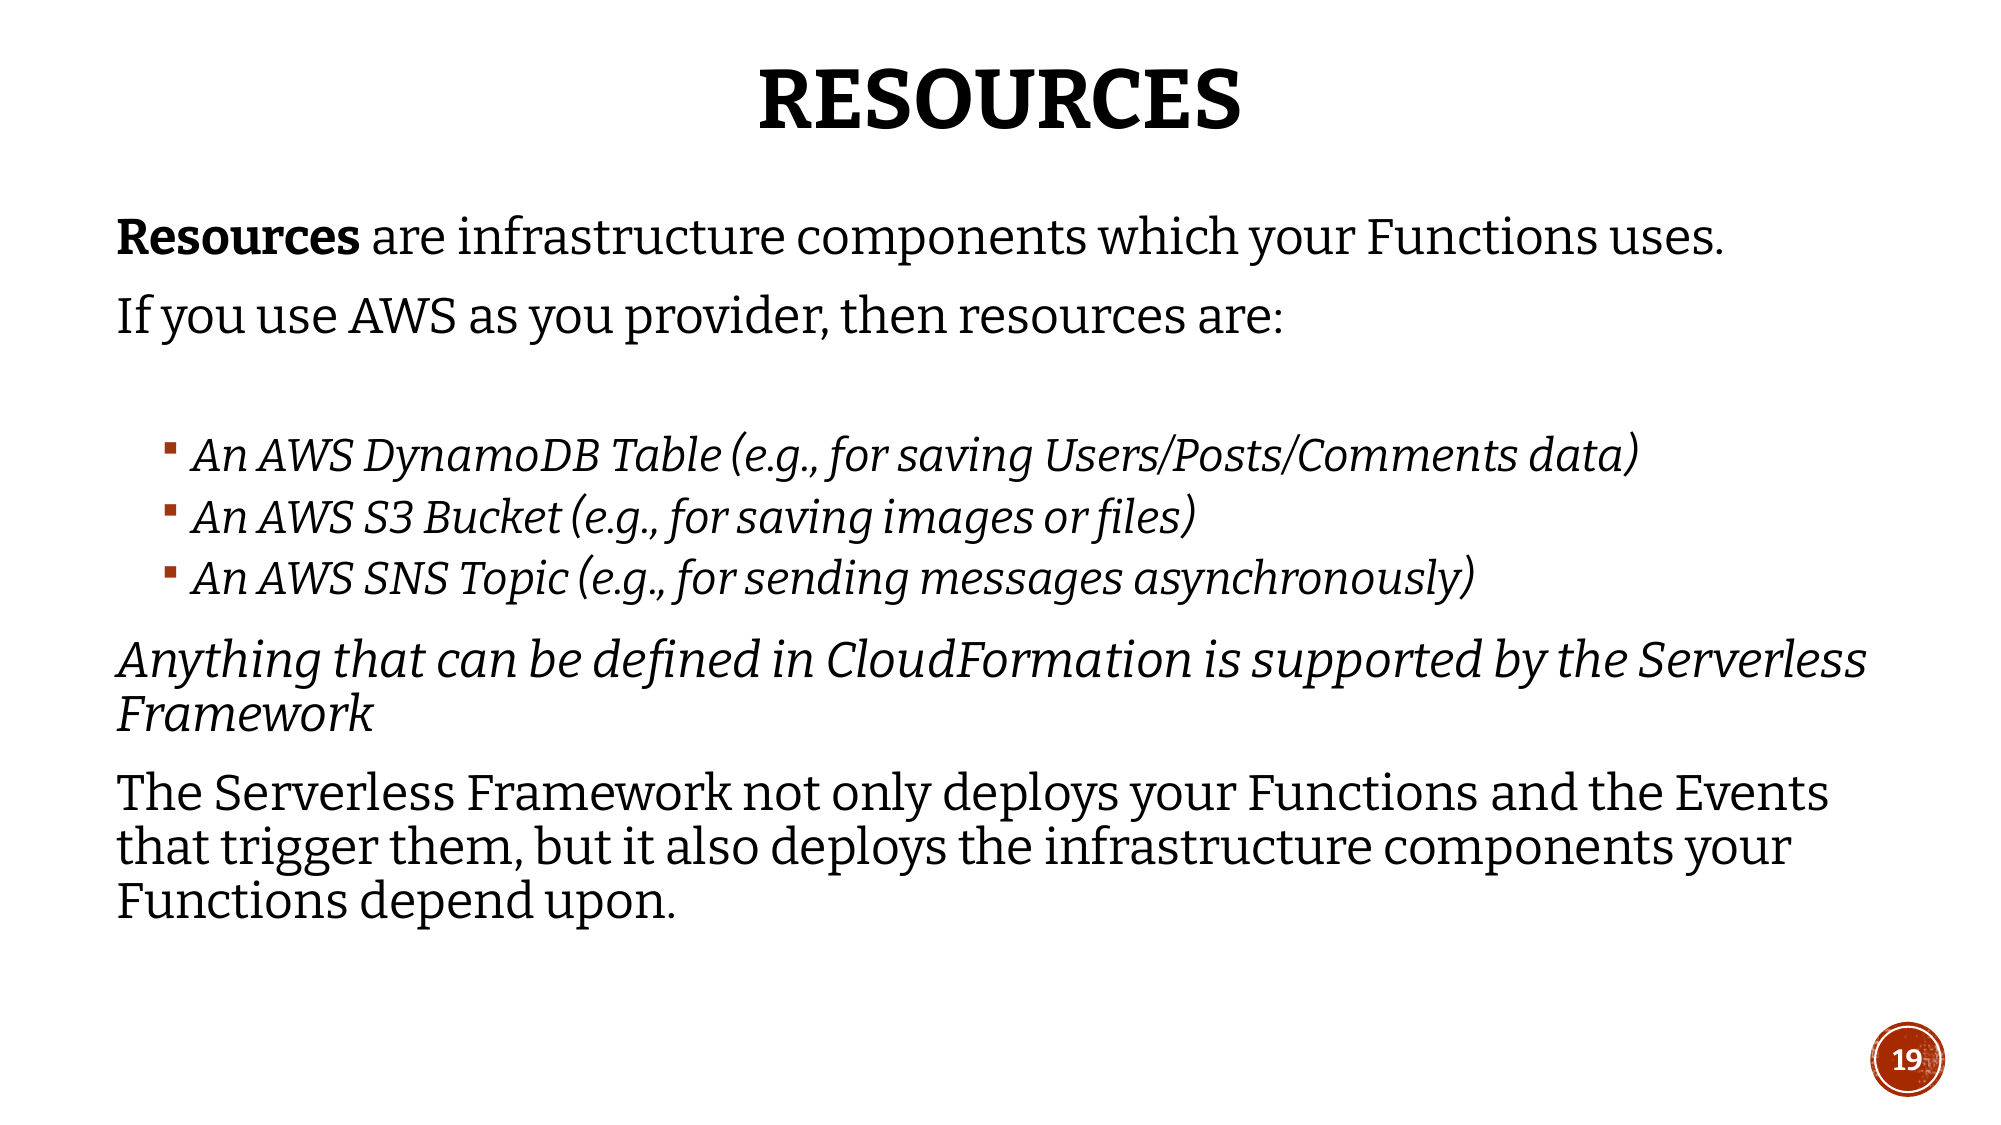

# Resources
Resources are infrastructure components which your Functions uses.
If you use AWS as you provider, then resources are:

An AWS DynamoDB Table (e.g., for saving Users/Posts/Comments data)
An AWS S3 Bucket (e.g., for saving images or files)
An AWS SNS Topic (e.g., for sending messages asynchronously)
Anything that can be defined in CloudFormation is supported by the Serverless Framework
The Serverless Framework not only deploys your Functions and the Events that trigger them, but it also deploys the infrastructure components your Functions depend upon.

19